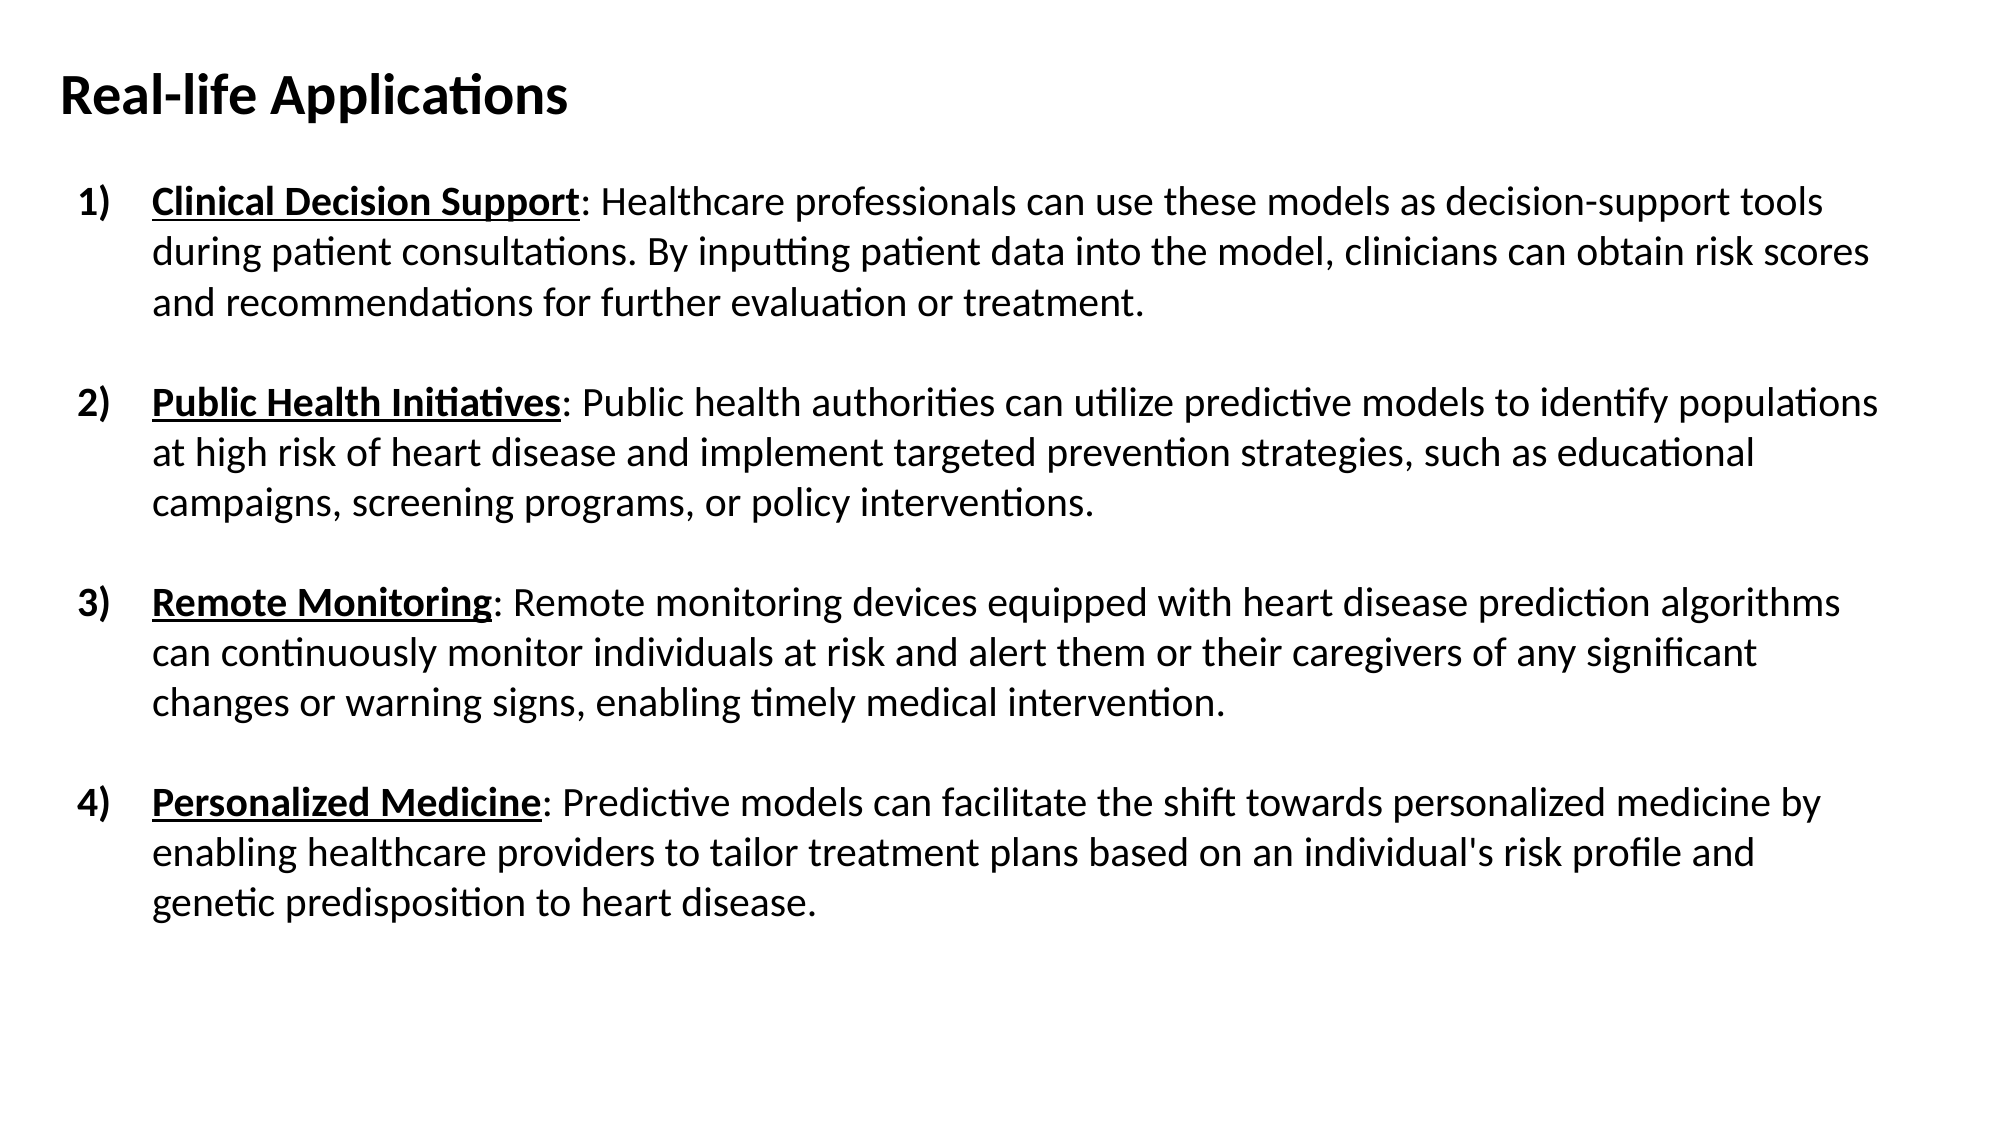

Real-life Applications
Clinical Decision Support: Healthcare professionals can use these models as decision-support tools during patient consultations. By inputting patient data into the model, clinicians can obtain risk scores and recommendations for further evaluation or treatment.

Public Health Initiatives: Public health authorities can utilize predictive models to identify populations at high risk of heart disease and implement targeted prevention strategies, such as educational campaigns, screening programs, or policy interventions.

Remote Monitoring: Remote monitoring devices equipped with heart disease prediction algorithms can continuously monitor individuals at risk and alert them or their caregivers of any significant changes or warning signs, enabling timely medical intervention.

Personalized Medicine: Predictive models can facilitate the shift towards personalized medicine by enabling healthcare providers to tailor treatment plans based on an individual's risk profile and genetic predisposition to heart disease.